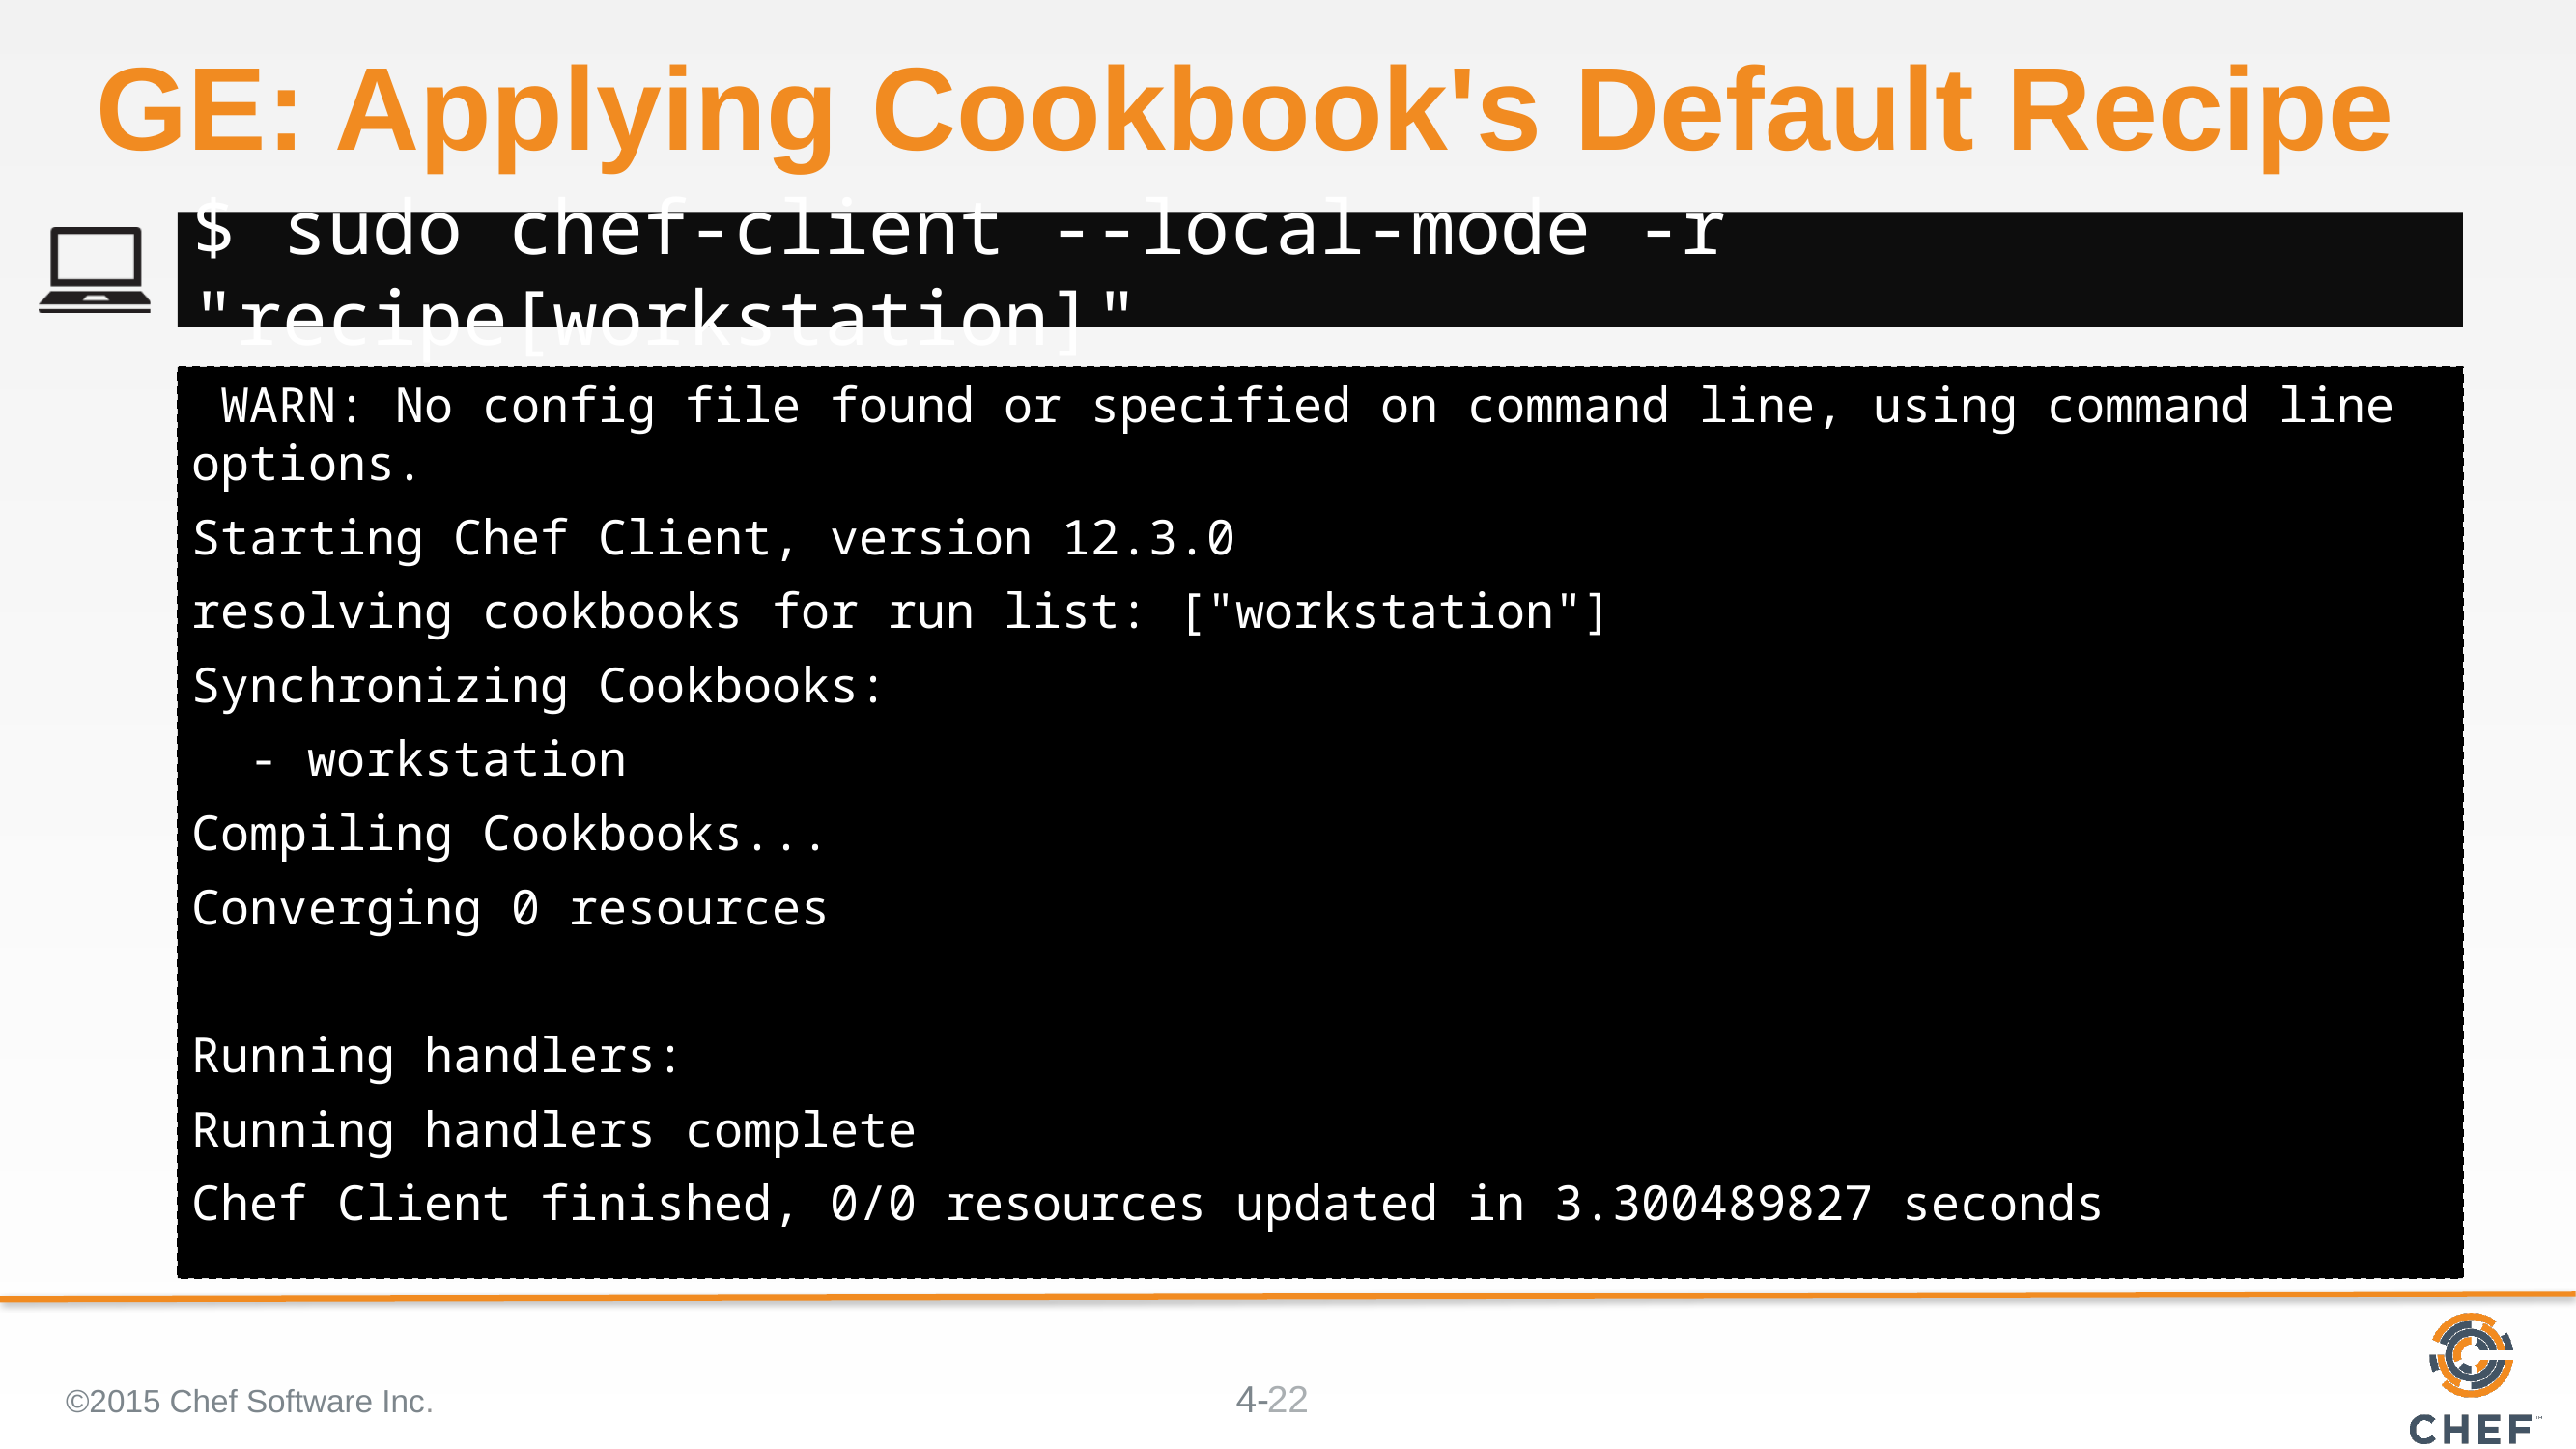

# GE: Applying Cookbook's Default Recipe
$ sudo chef-client --local-mode -r "recipe[workstation]"
 WARN: No config file found or specified on command line, using command line options.
Starting Chef Client, version 12.3.0
resolving cookbooks for run list: ["workstation"]
Synchronizing Cookbooks:
  - workstation
Compiling Cookbooks...
Converging 0 resources

Running handlers:
Running handlers complete
Chef Client finished, 0/0 resources updated in 3.300489827 seconds
©2015 Chef Software Inc.
22